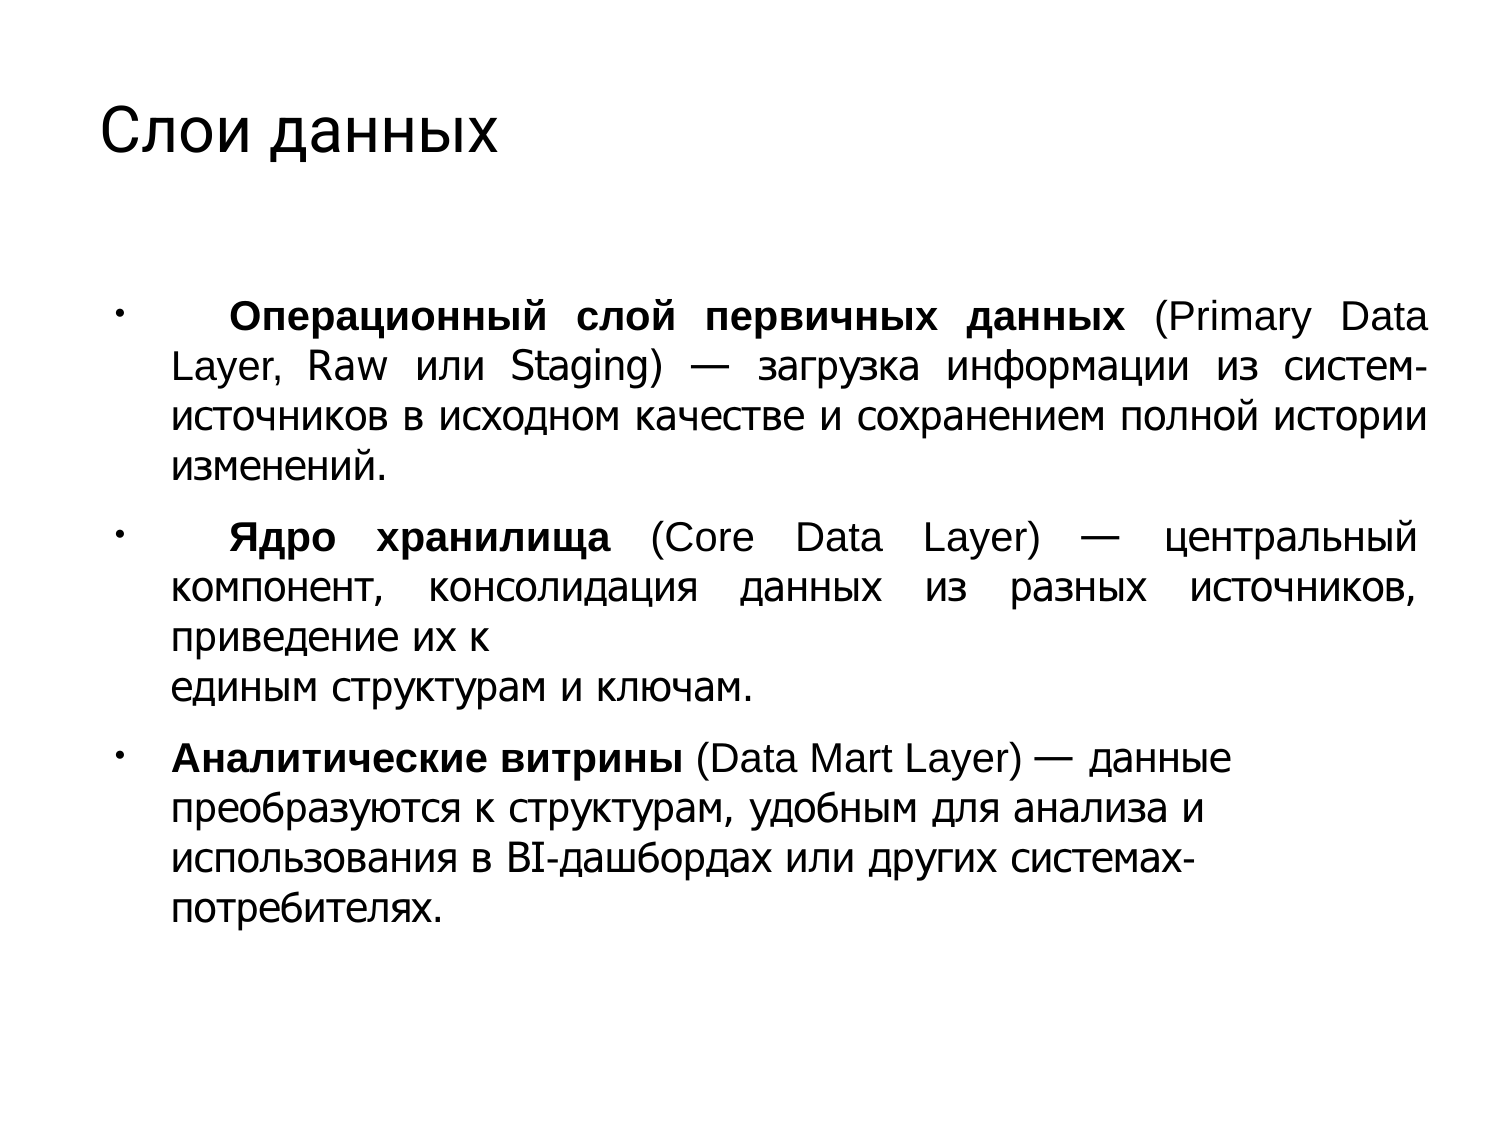

# Слои данных
	Операционный слой первичных данных (Primary Data Layer, Raw или Staging) — загрузка информации из систем-источников в исходном качестве и сохранением полной истории изменений.
	Ядро хранилища (Core Data Layer) — центральный компонент, консолидация данных из разных источников, приведение их к
единым структурам и ключам.
Аналитические витрины (Data Mart Layer) — данные преобразуются к структурам, удобным для анализа и использования в BI-дашбордах или других системах- потребителях.